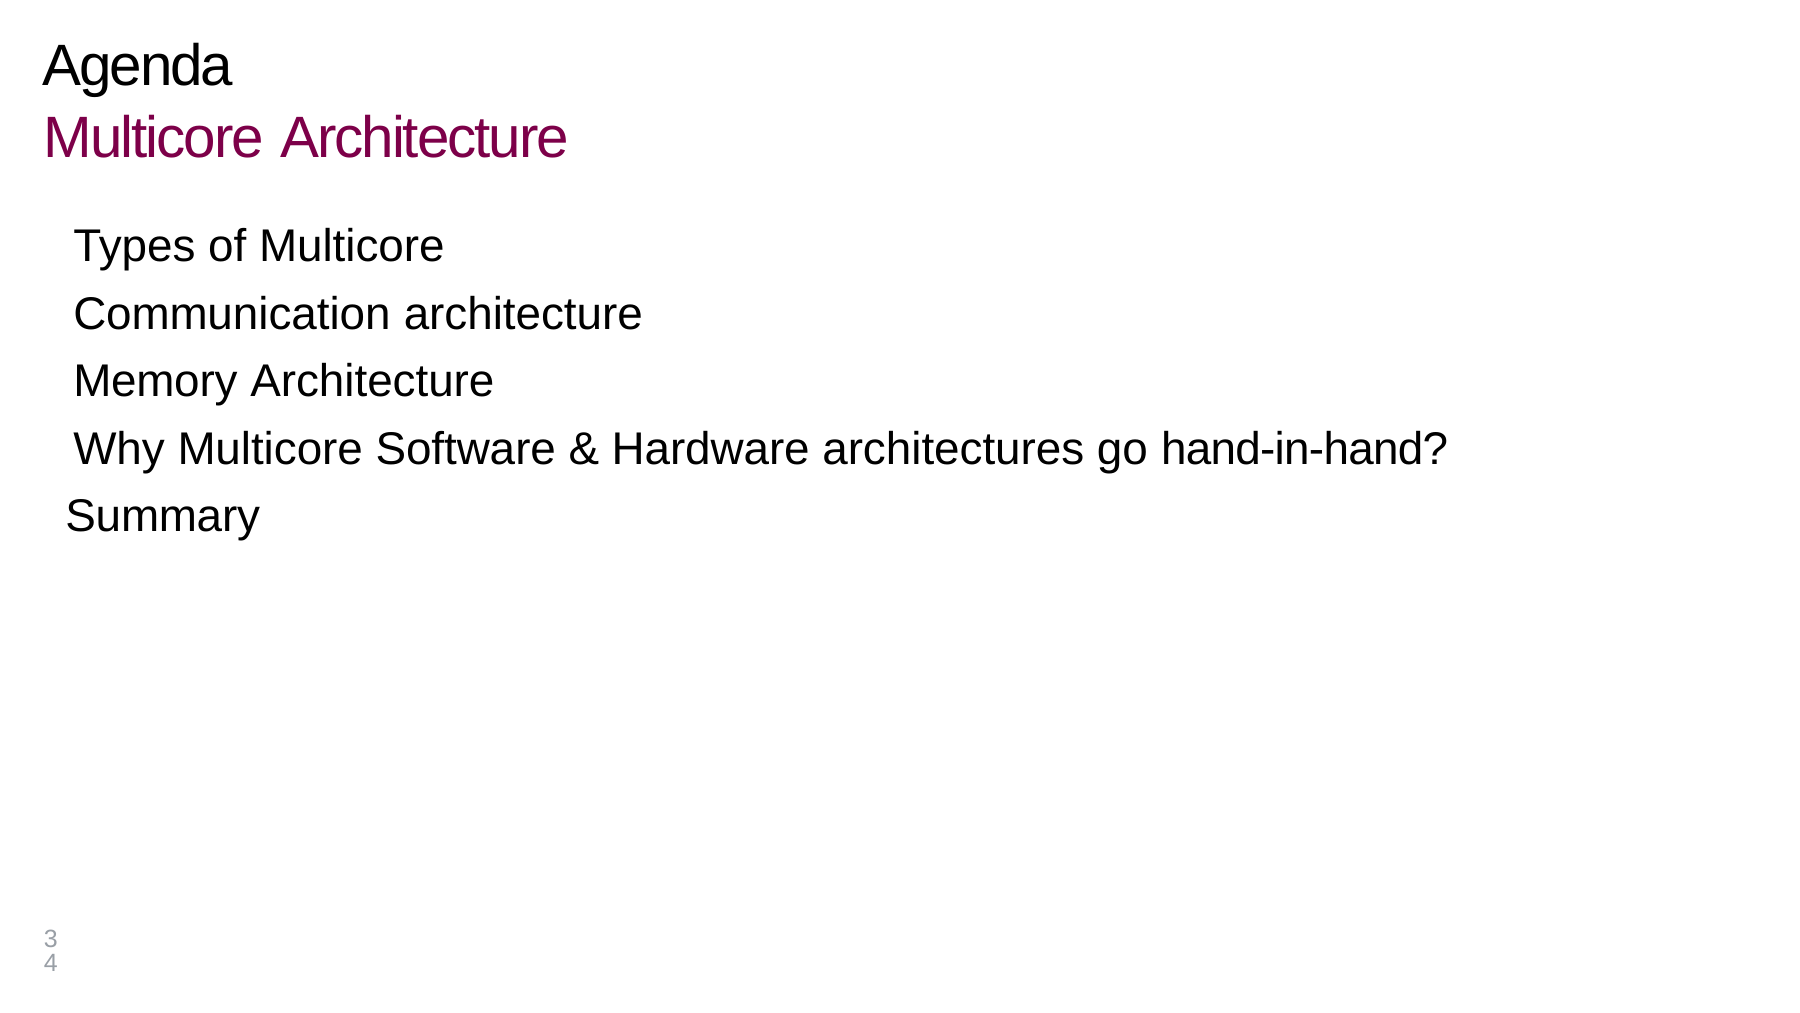

# Agenda
Multicore Architecture
 Types of Multicore
 Communication architecture
 Memory Architecture
 Why Multicore Software & Hardware architectures go hand-in-hand?
 Summary
34